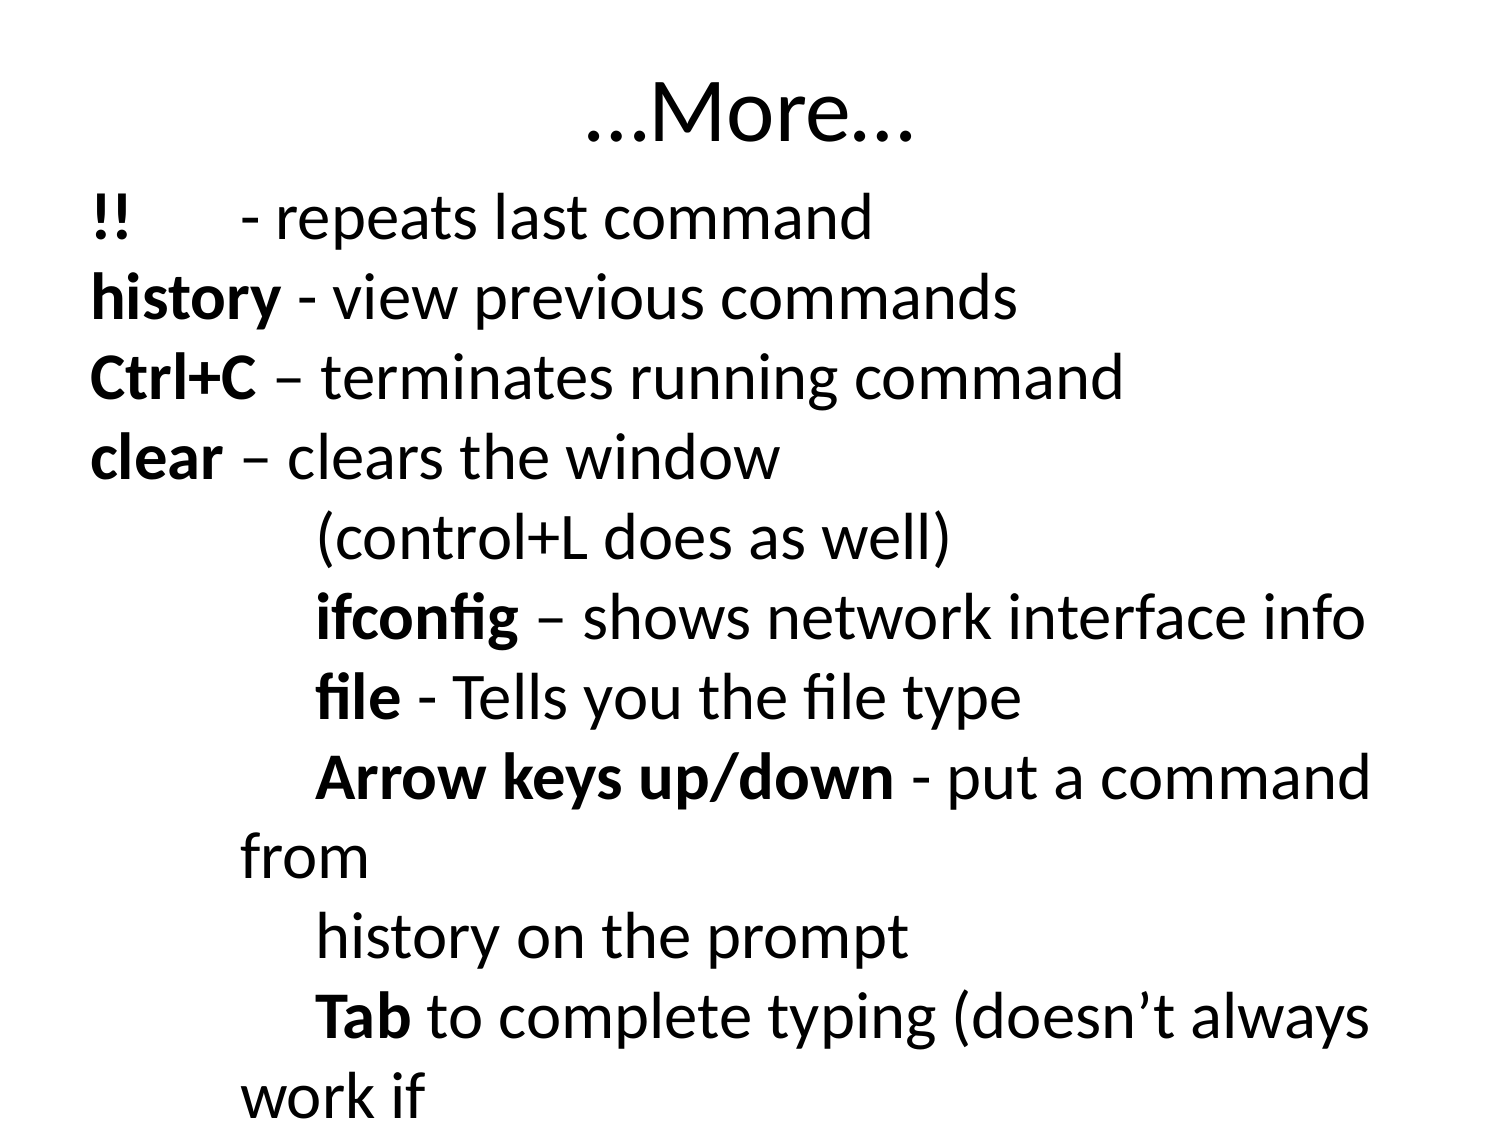

…More…
!!	- repeats last command
history - view previous commands
Ctrl+C – terminates running command
clear – clears the window
(control+L does as well)
ifconfig – shows network interface info
file - Tells you the file type
Arrow keys up/down - put a command from
history on the prompt
Tab to complete typing (doesn’t always work if
you don’t have permissions)